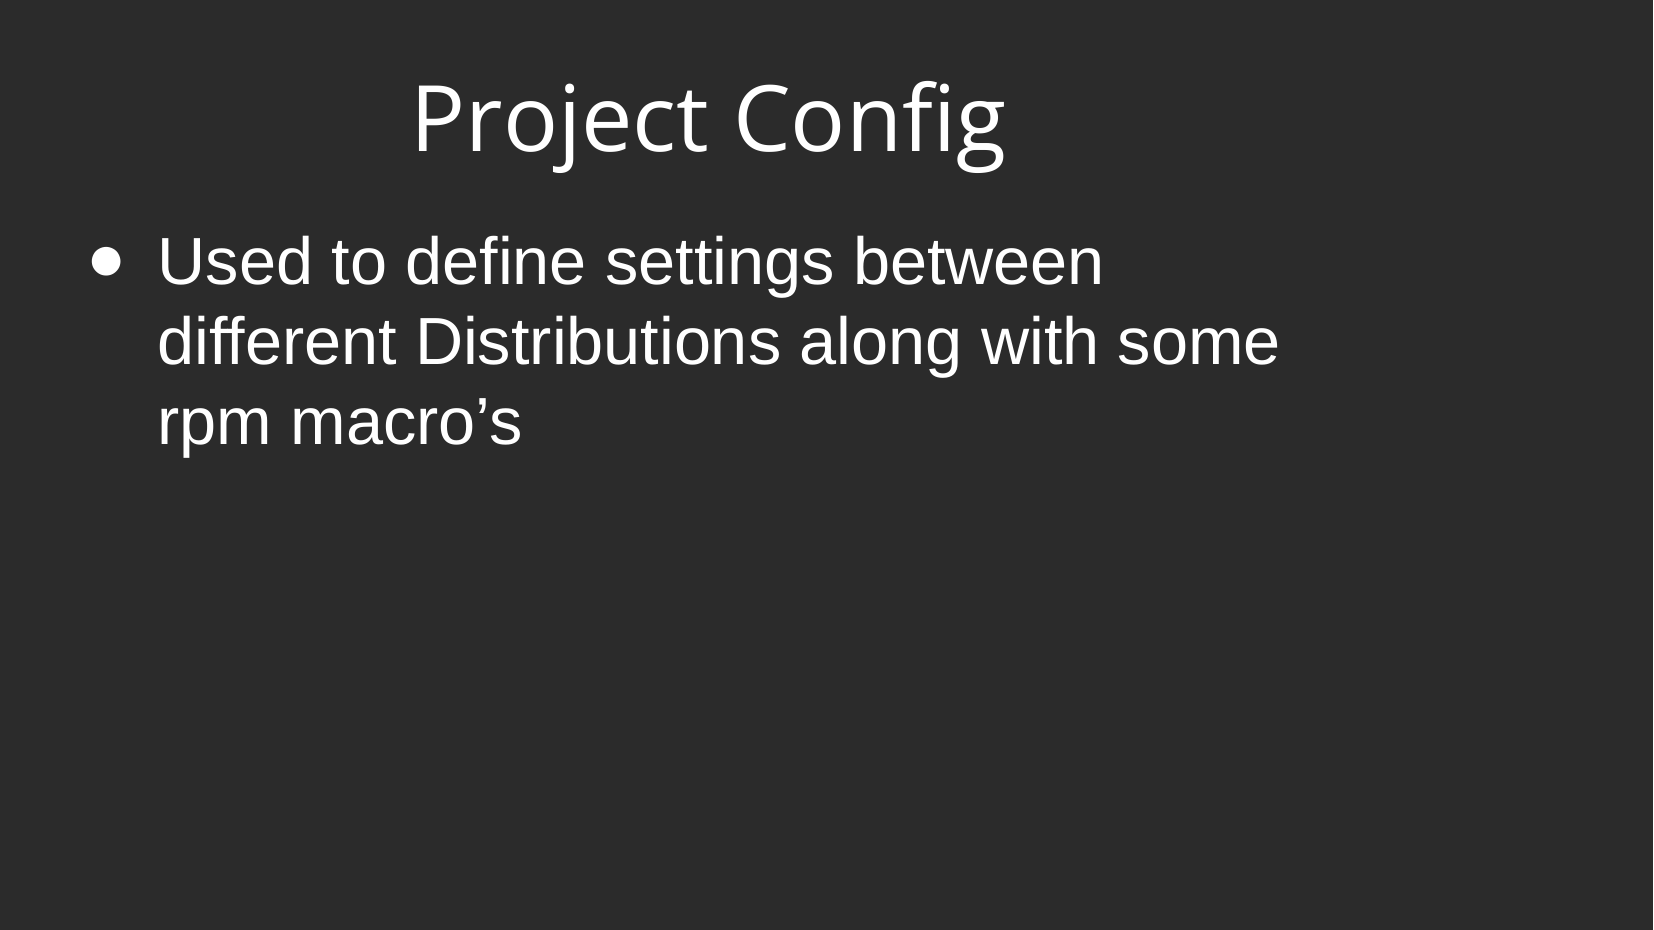

# Project Config
Used to define settings between different Distributions along with some rpm macro’s